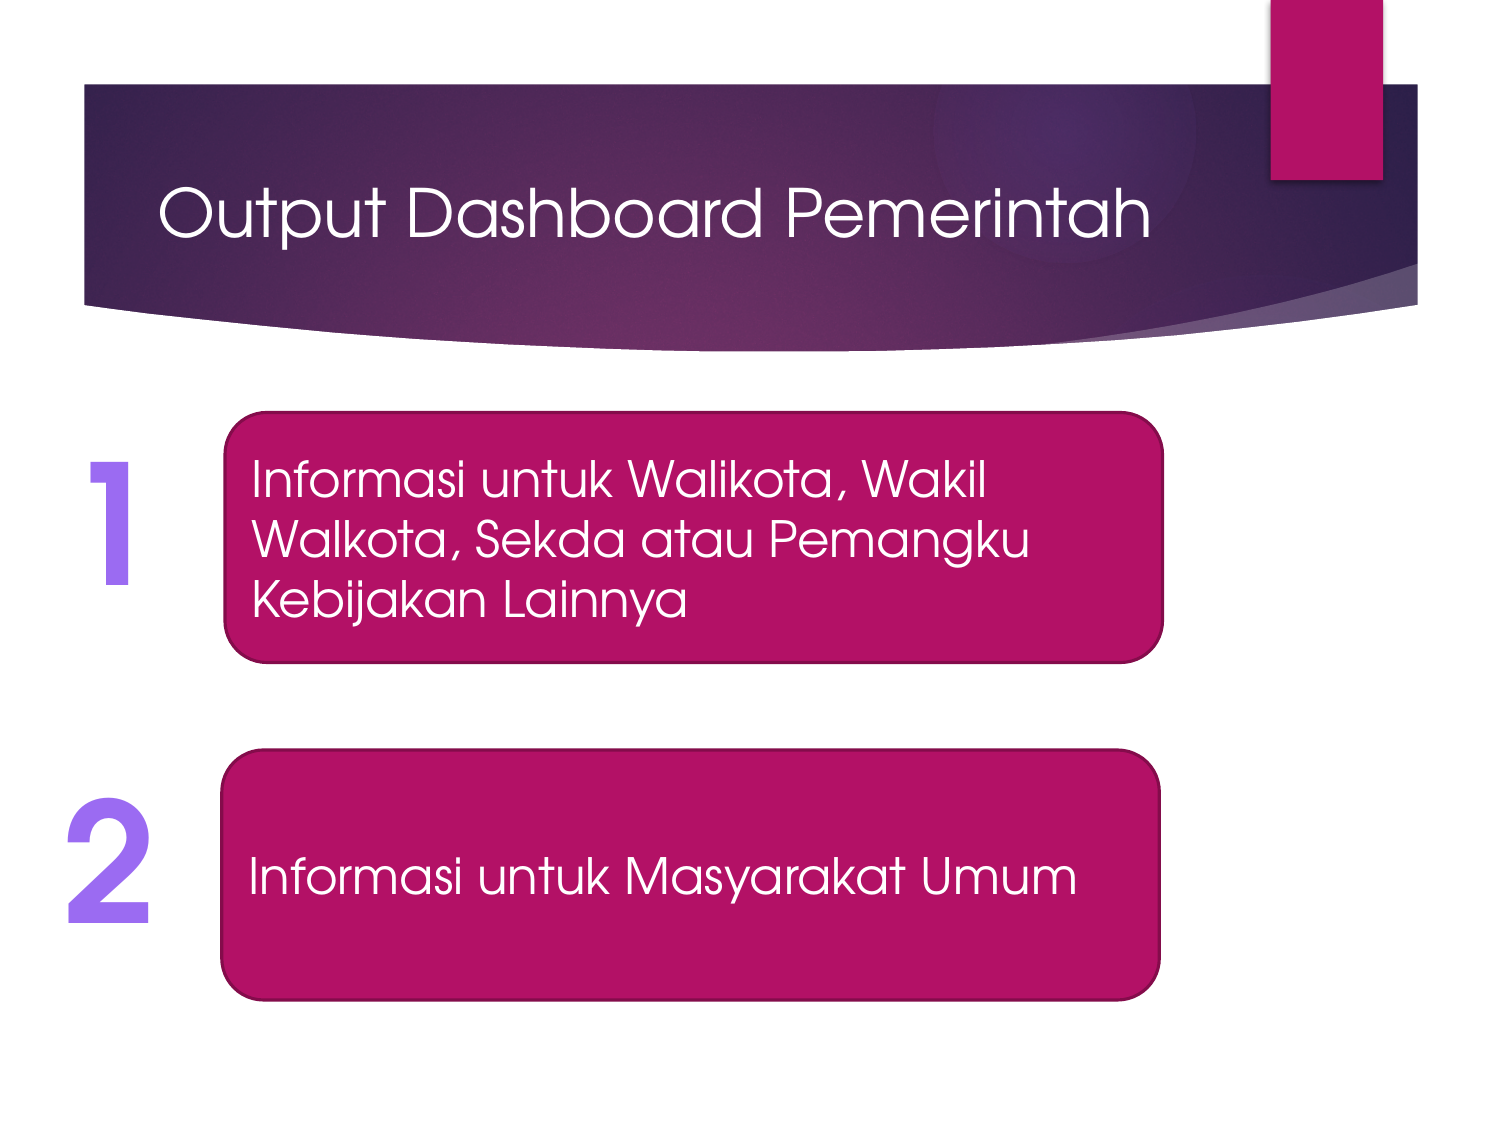

# Output Dashboard Pemerintah
1
Informasi untuk Walikota, Wakil Walkota, Sekda atau Pemangku Kebijakan Lainnya
2
Informasi untuk Masyarakat Umum